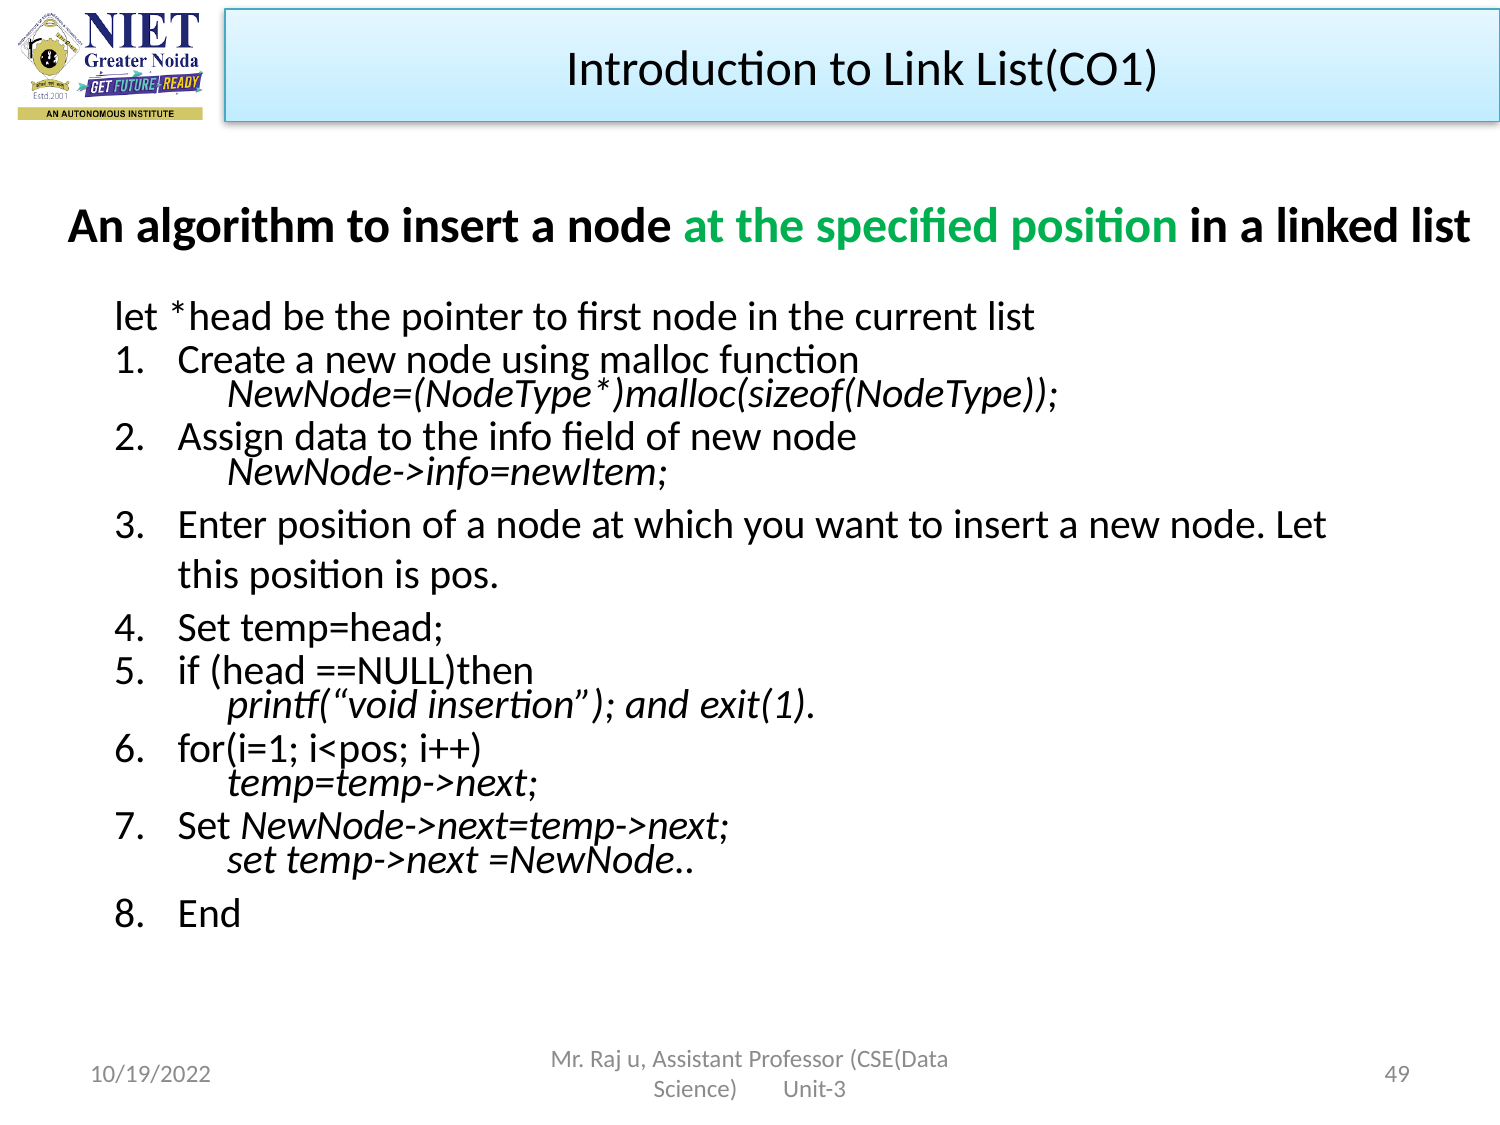

Introduction to Link List(CO1)
# An algorithm to insert a node at the specified position in a linked list
let *head be the pointer to first node in the current list
Create a new node using malloc function
NewNode=(NodeType*)malloc(sizeof(NodeType));
Assign data to the info field of new node
NewNode->info=newItem;
Enter position of a node at which you want to insert a new node. Let this position is pos.
Set temp=head;
if (head ==NULL)then
printf(“void insertion”); and exit(1).
for(i=1; i<pos; i++)
temp=temp->next;
Set NewNode->next=temp->next;
set temp->next =NewNode..
End
10/19/2022
Mr. Raj u, Assistant Professor (CSE(Data Science)        Unit-3
49